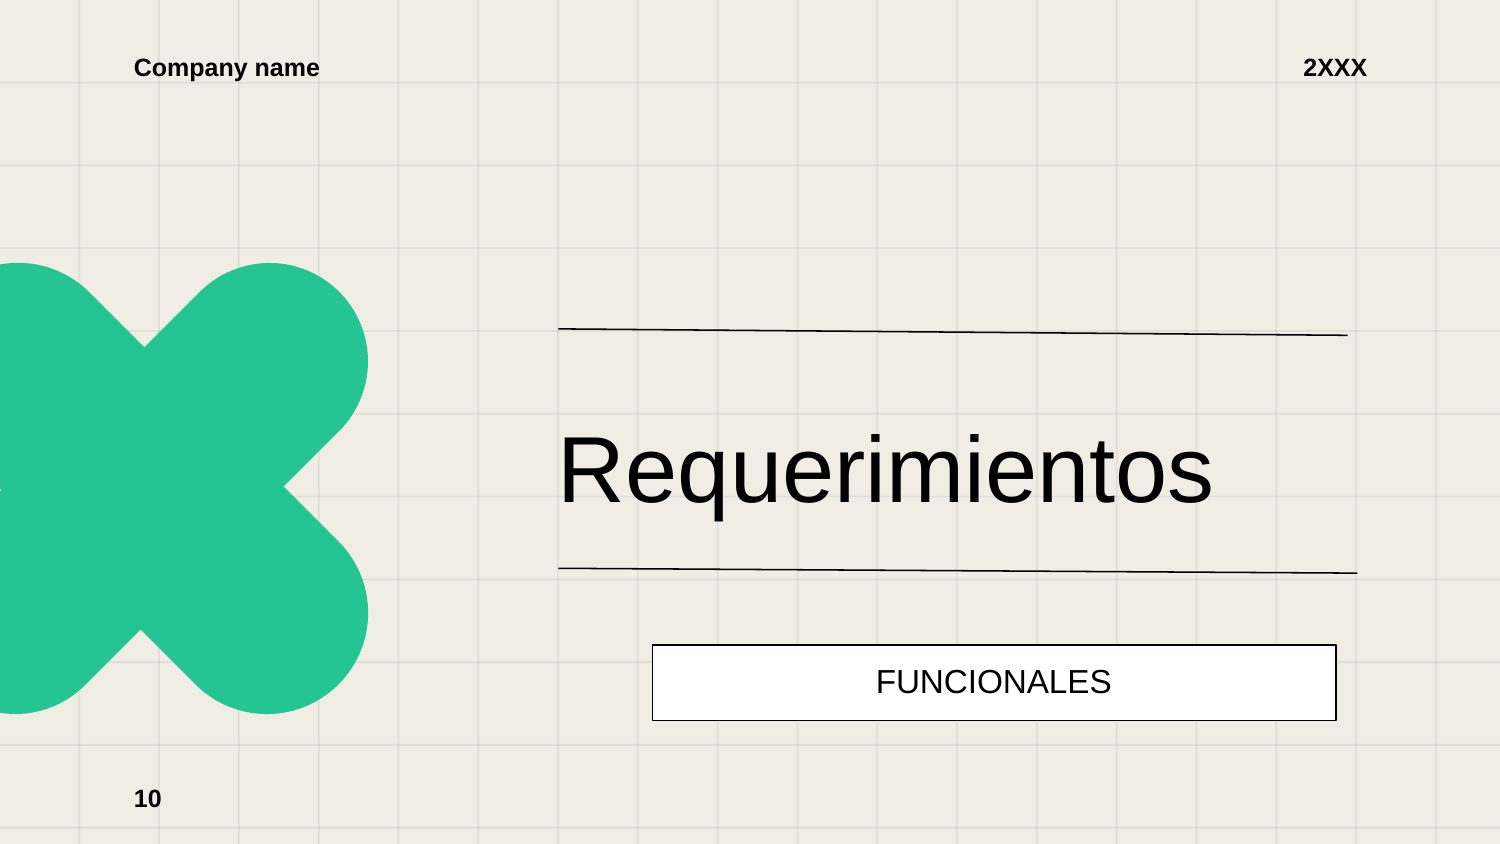

Company name
2XXX

# Requerimientos
FUNCIONALES
10